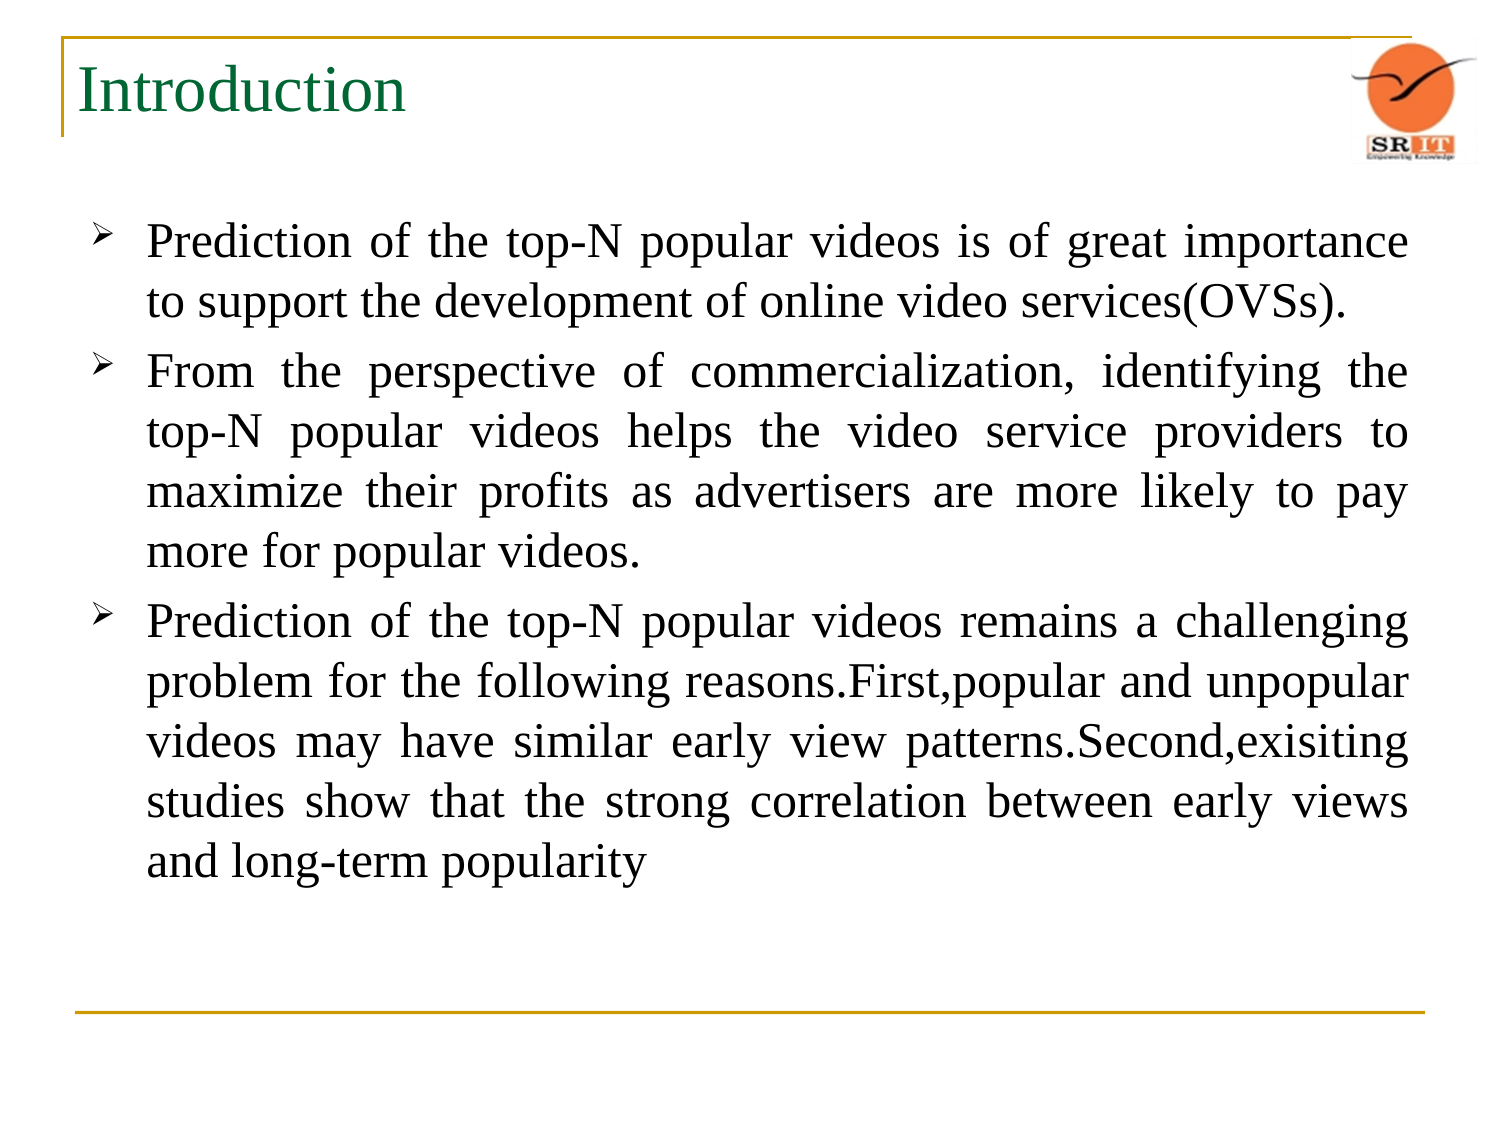

# Introduction
Prediction of the top-N popular videos is of great importance to support the development of online video services(OVSs).
From the perspective of commercialization, identifying the top-N popular videos helps the video service providers to maximize their profits as advertisers are more likely to pay more for popular videos.
Prediction of the top-N popular videos remains a challenging problem for the following reasons.First,popular and unpopular videos may have similar early view patterns.Second,exisiting studies show that the strong correlation between early views and long-term popularity